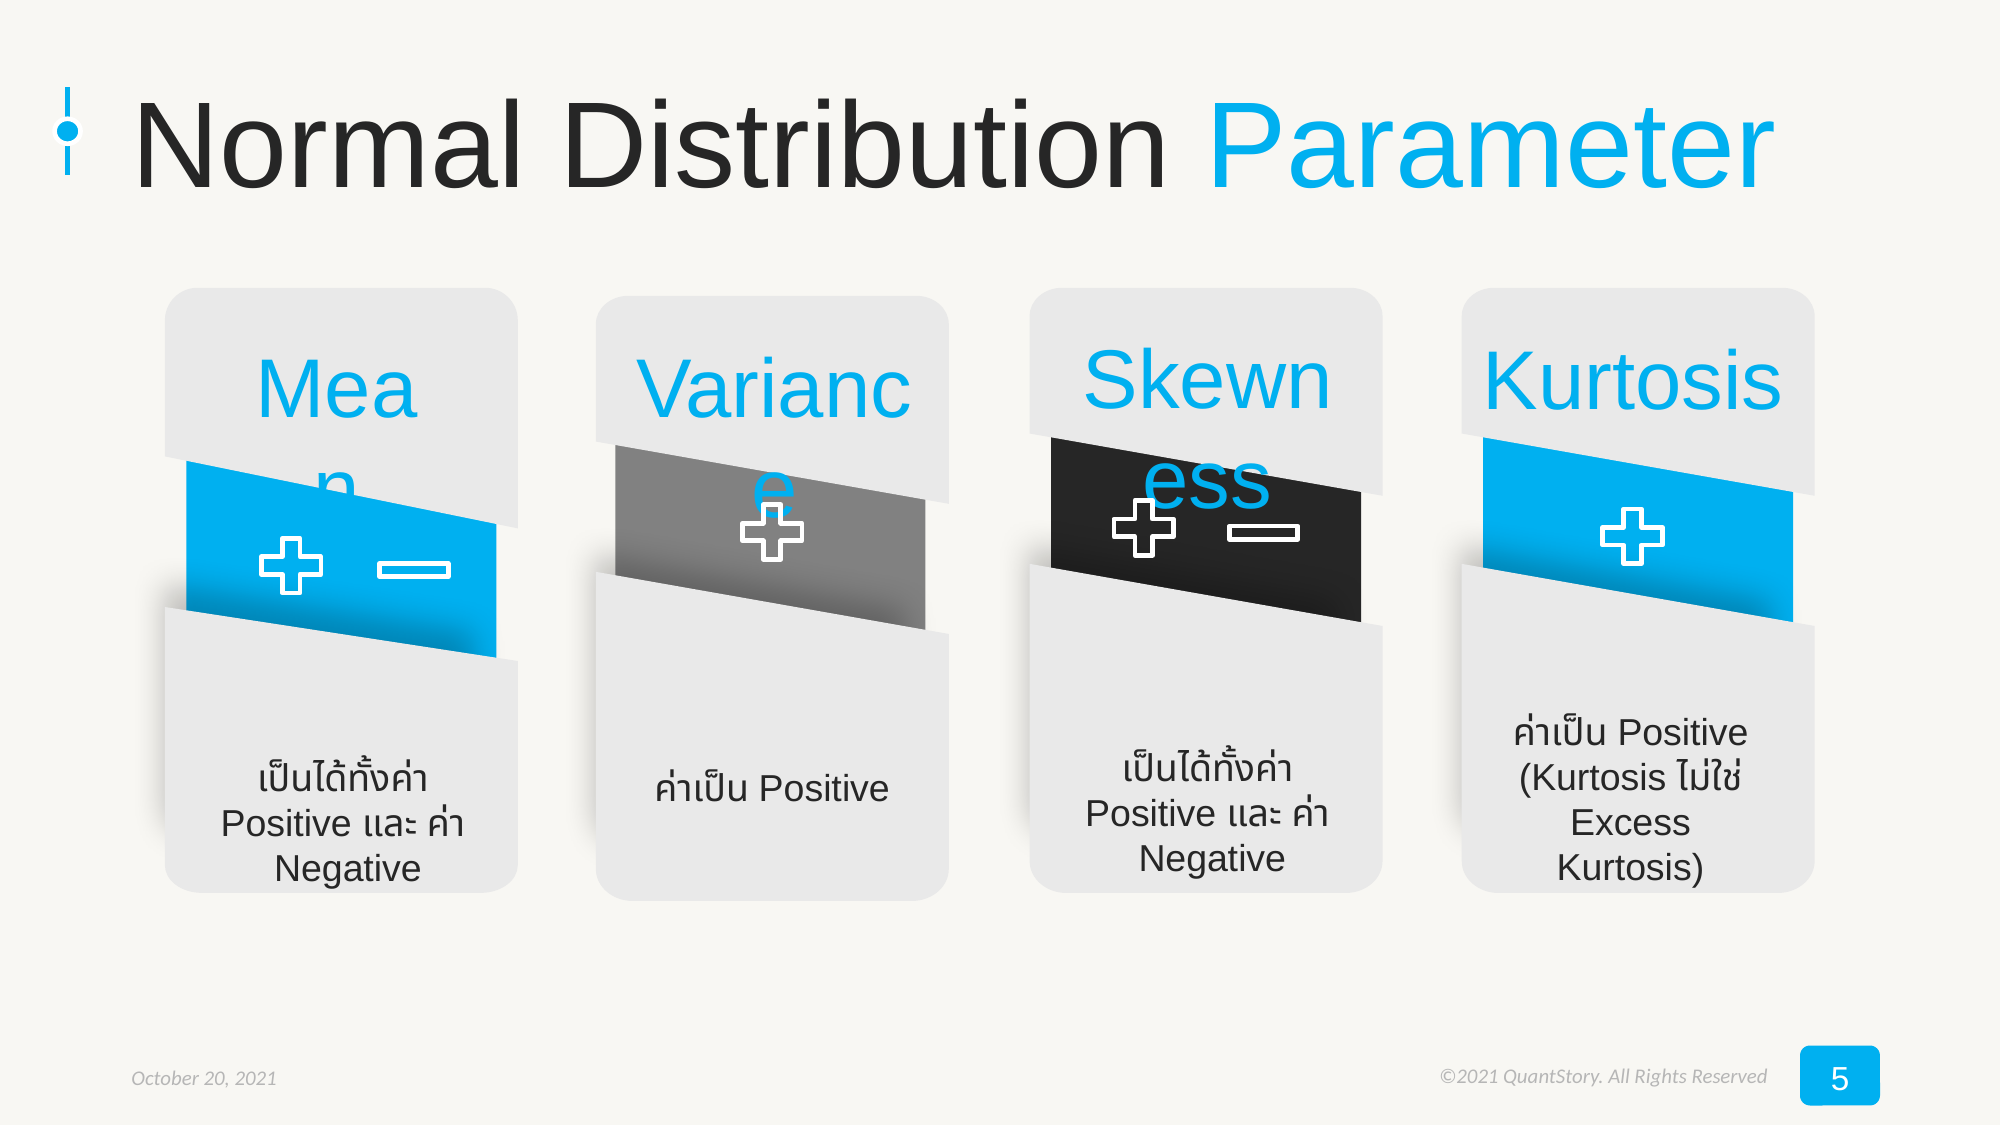

# Normal Distribution Parameter

Skewness

Kurtosis

Variance

Mean

ค่าเป็น Positive (Kurtosis ไม่ใช่ Excess Kurtosis)
เป็นได้ทั้งค่า Positive และ ค่า Negative
เป็นได้ทั้งค่า Positive และ ค่า Negative
ค่าเป็น Positive
5
©2021 QuantStory. All Rights Reserved
October 20, 2021